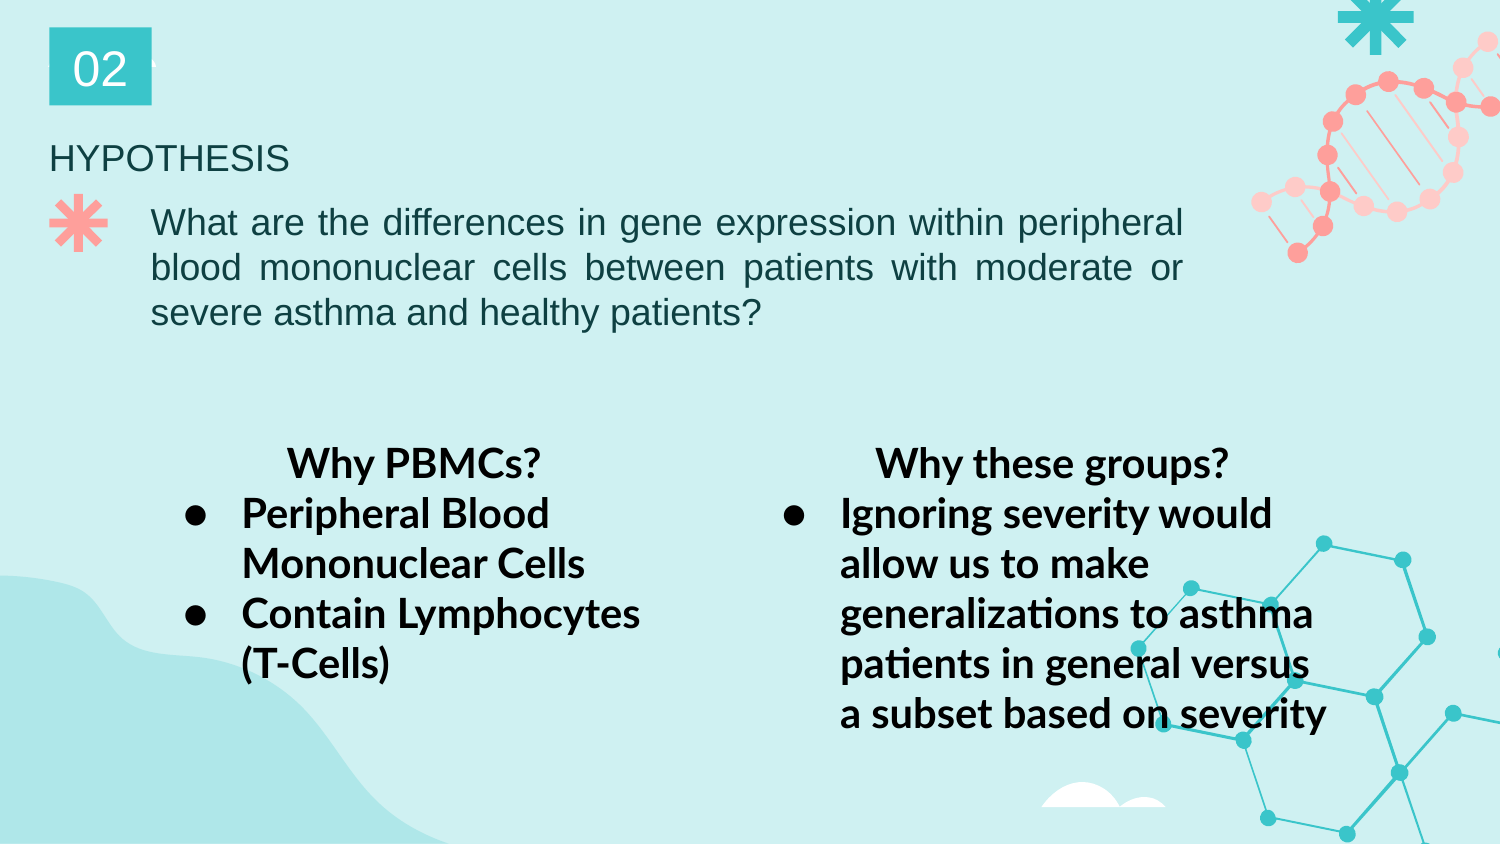

02

HYPOTHESIS
What are the differences in gene expression within peripheral blood mononuclear cells between patients with moderate or severe asthma and healthy patients?

Why PBMCs?
Peripheral Blood Mononuclear Cells
Contain Lymphocytes (T-Cells)
Why these groups?
Ignoring severity would allow us to make generalizations to asthma patients in general versus a subset based on severity